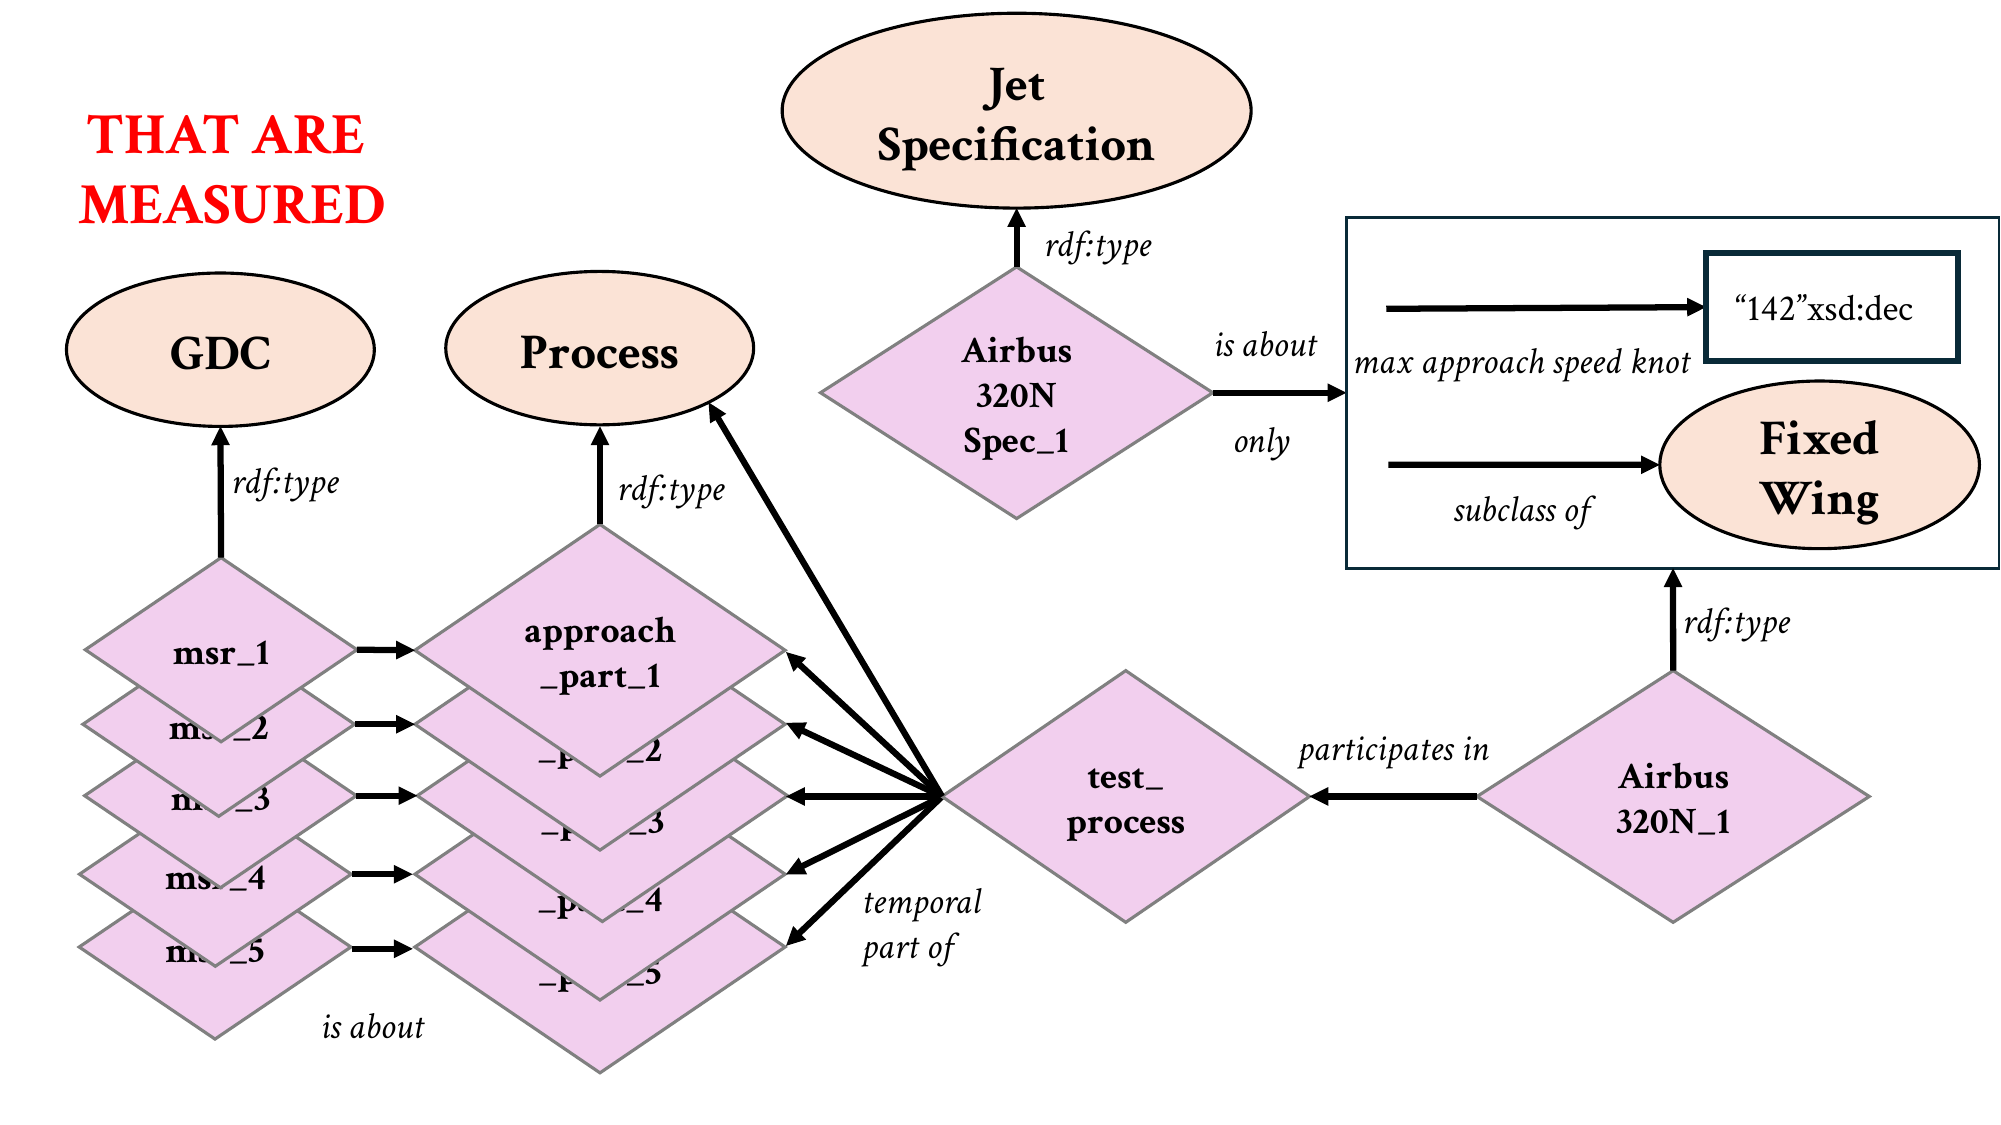

Jet Specification
THAT ARE
MEASURED
rdf:type

“142”xsd:dec
Airbus 320N Spec_1
Process
GDC
is about
max approach speed knot
Fixed Wing
only
rdf:type
rdf:type
subclass of
approach_part_1
msr_1
rdf:type
approach_part_2
msr_2
approach_part_3
test_
process
Airbus 320N_1
msr_3
participates in
approach_part_4
msr_4
approach_part_5
msr_5
temporal
part of
is about